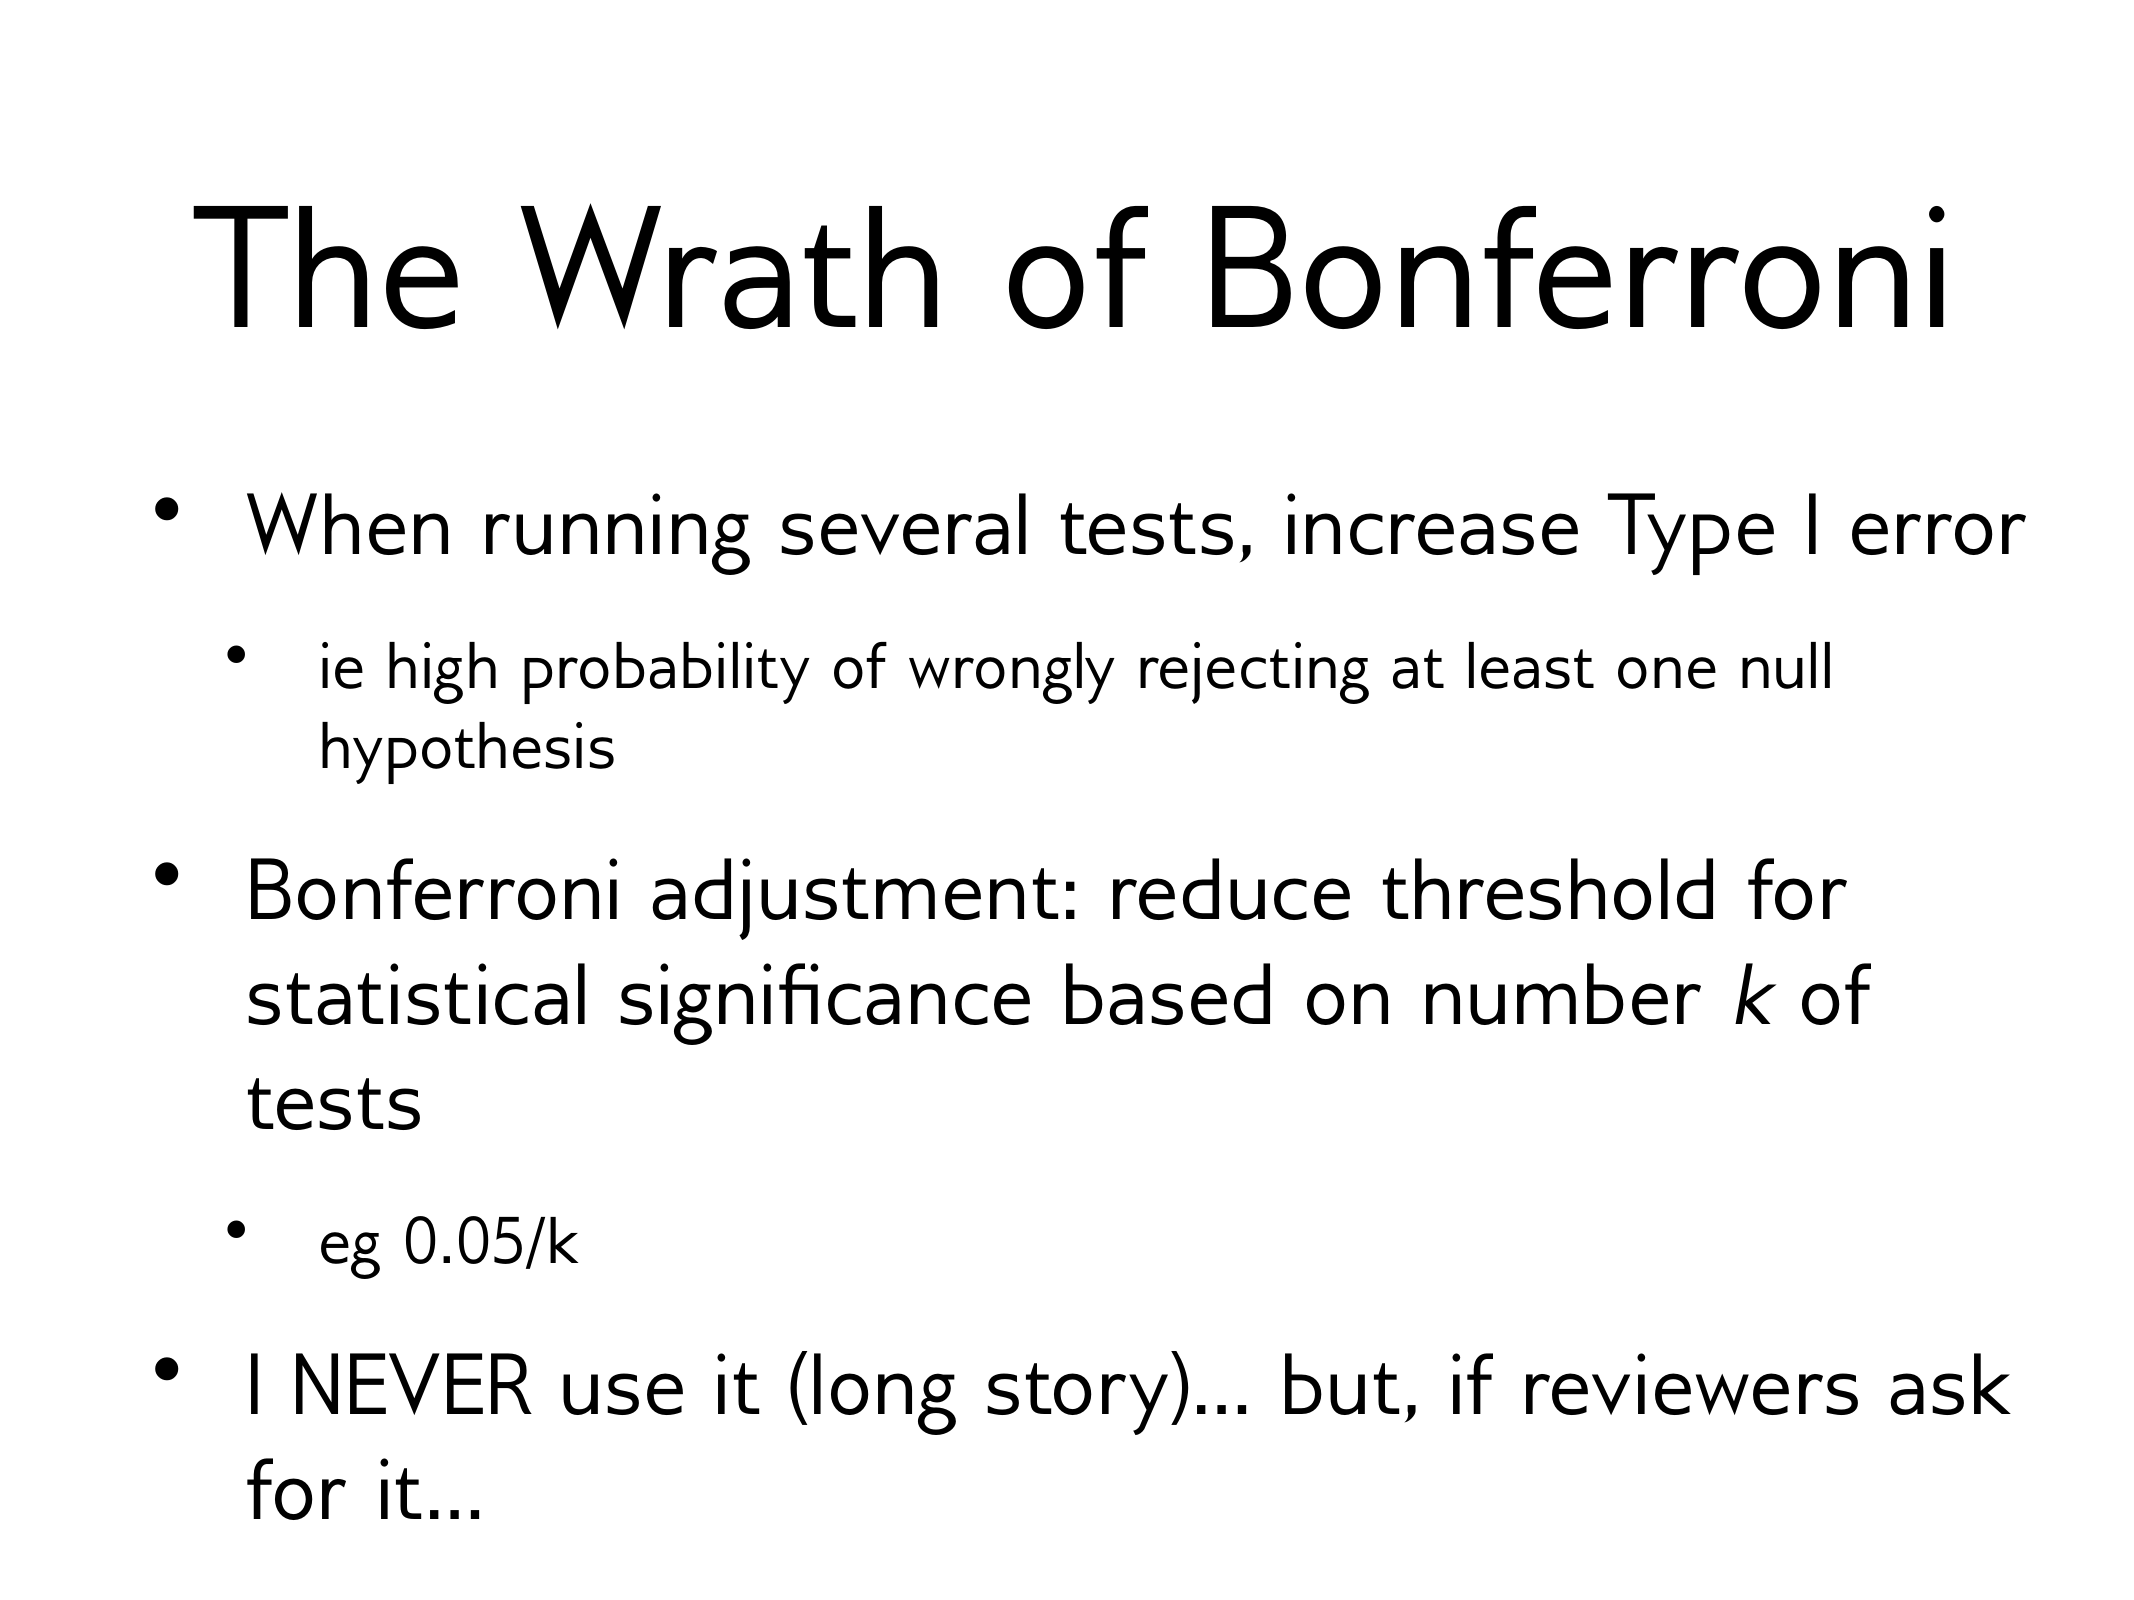

# The Wrath of Bonferroni
When running several tests, increase Type I error
ie high probability of wrongly rejecting at least one null hypothesis
Bonferroni adjustment: reduce threshold for statistical significance based on number k of tests
eg 0.05/k
I NEVER use it (long story)… but, if reviewers ask for it…